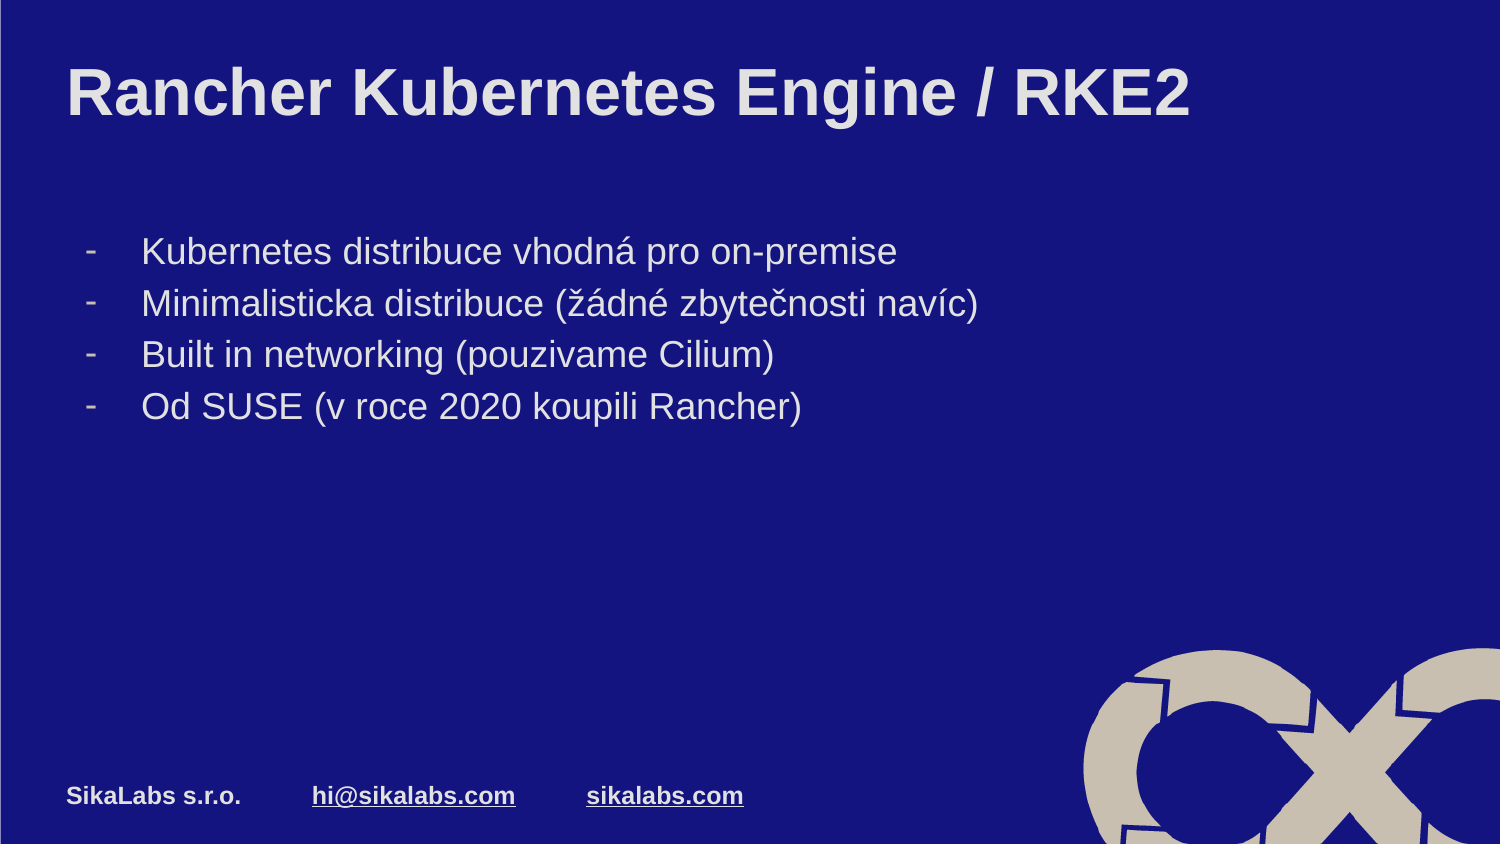

# Rancher Kubernetes Engine / RKE2
Kubernetes distribuce vhodná pro on-premise
Minimalisticka distribuce (žádné zbytečnosti navíc)
Built in networking (pouzivame Cilium)
Od SUSE (v roce 2020 koupili Rancher)